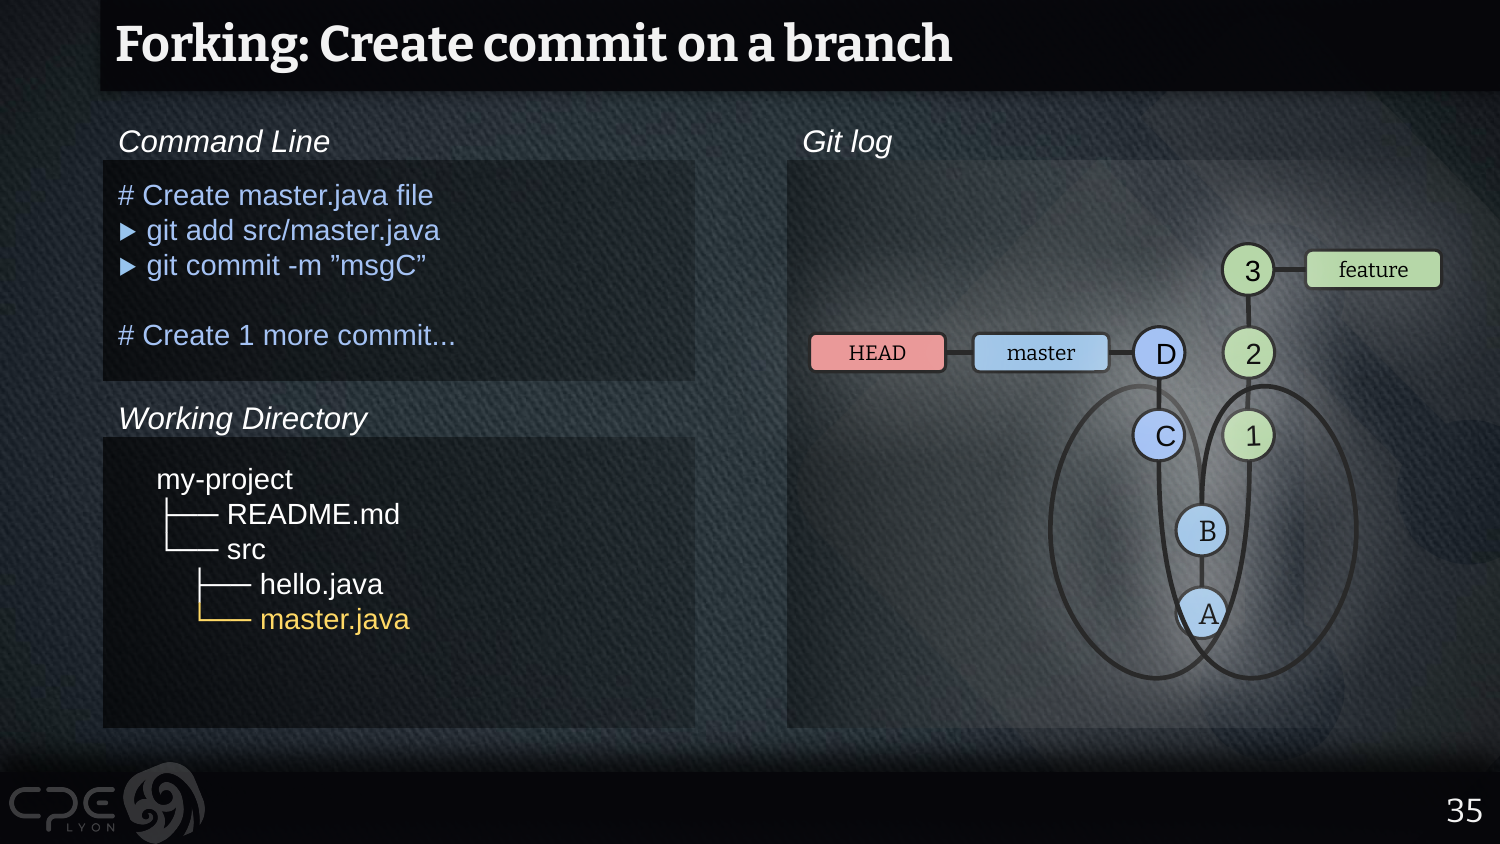

# Forking: Create commit on a branch
Command Line
Git log
# Create master.java file ⯈ git add src/master.java ⯈ git commit -m ”msgC”
# Create 1 more commit...

3
feature
2
D
HEAD
master
Working Directory
1
C

my-project
├── README.md
└── src
    ├── hello.java
    └── master.java

B
A